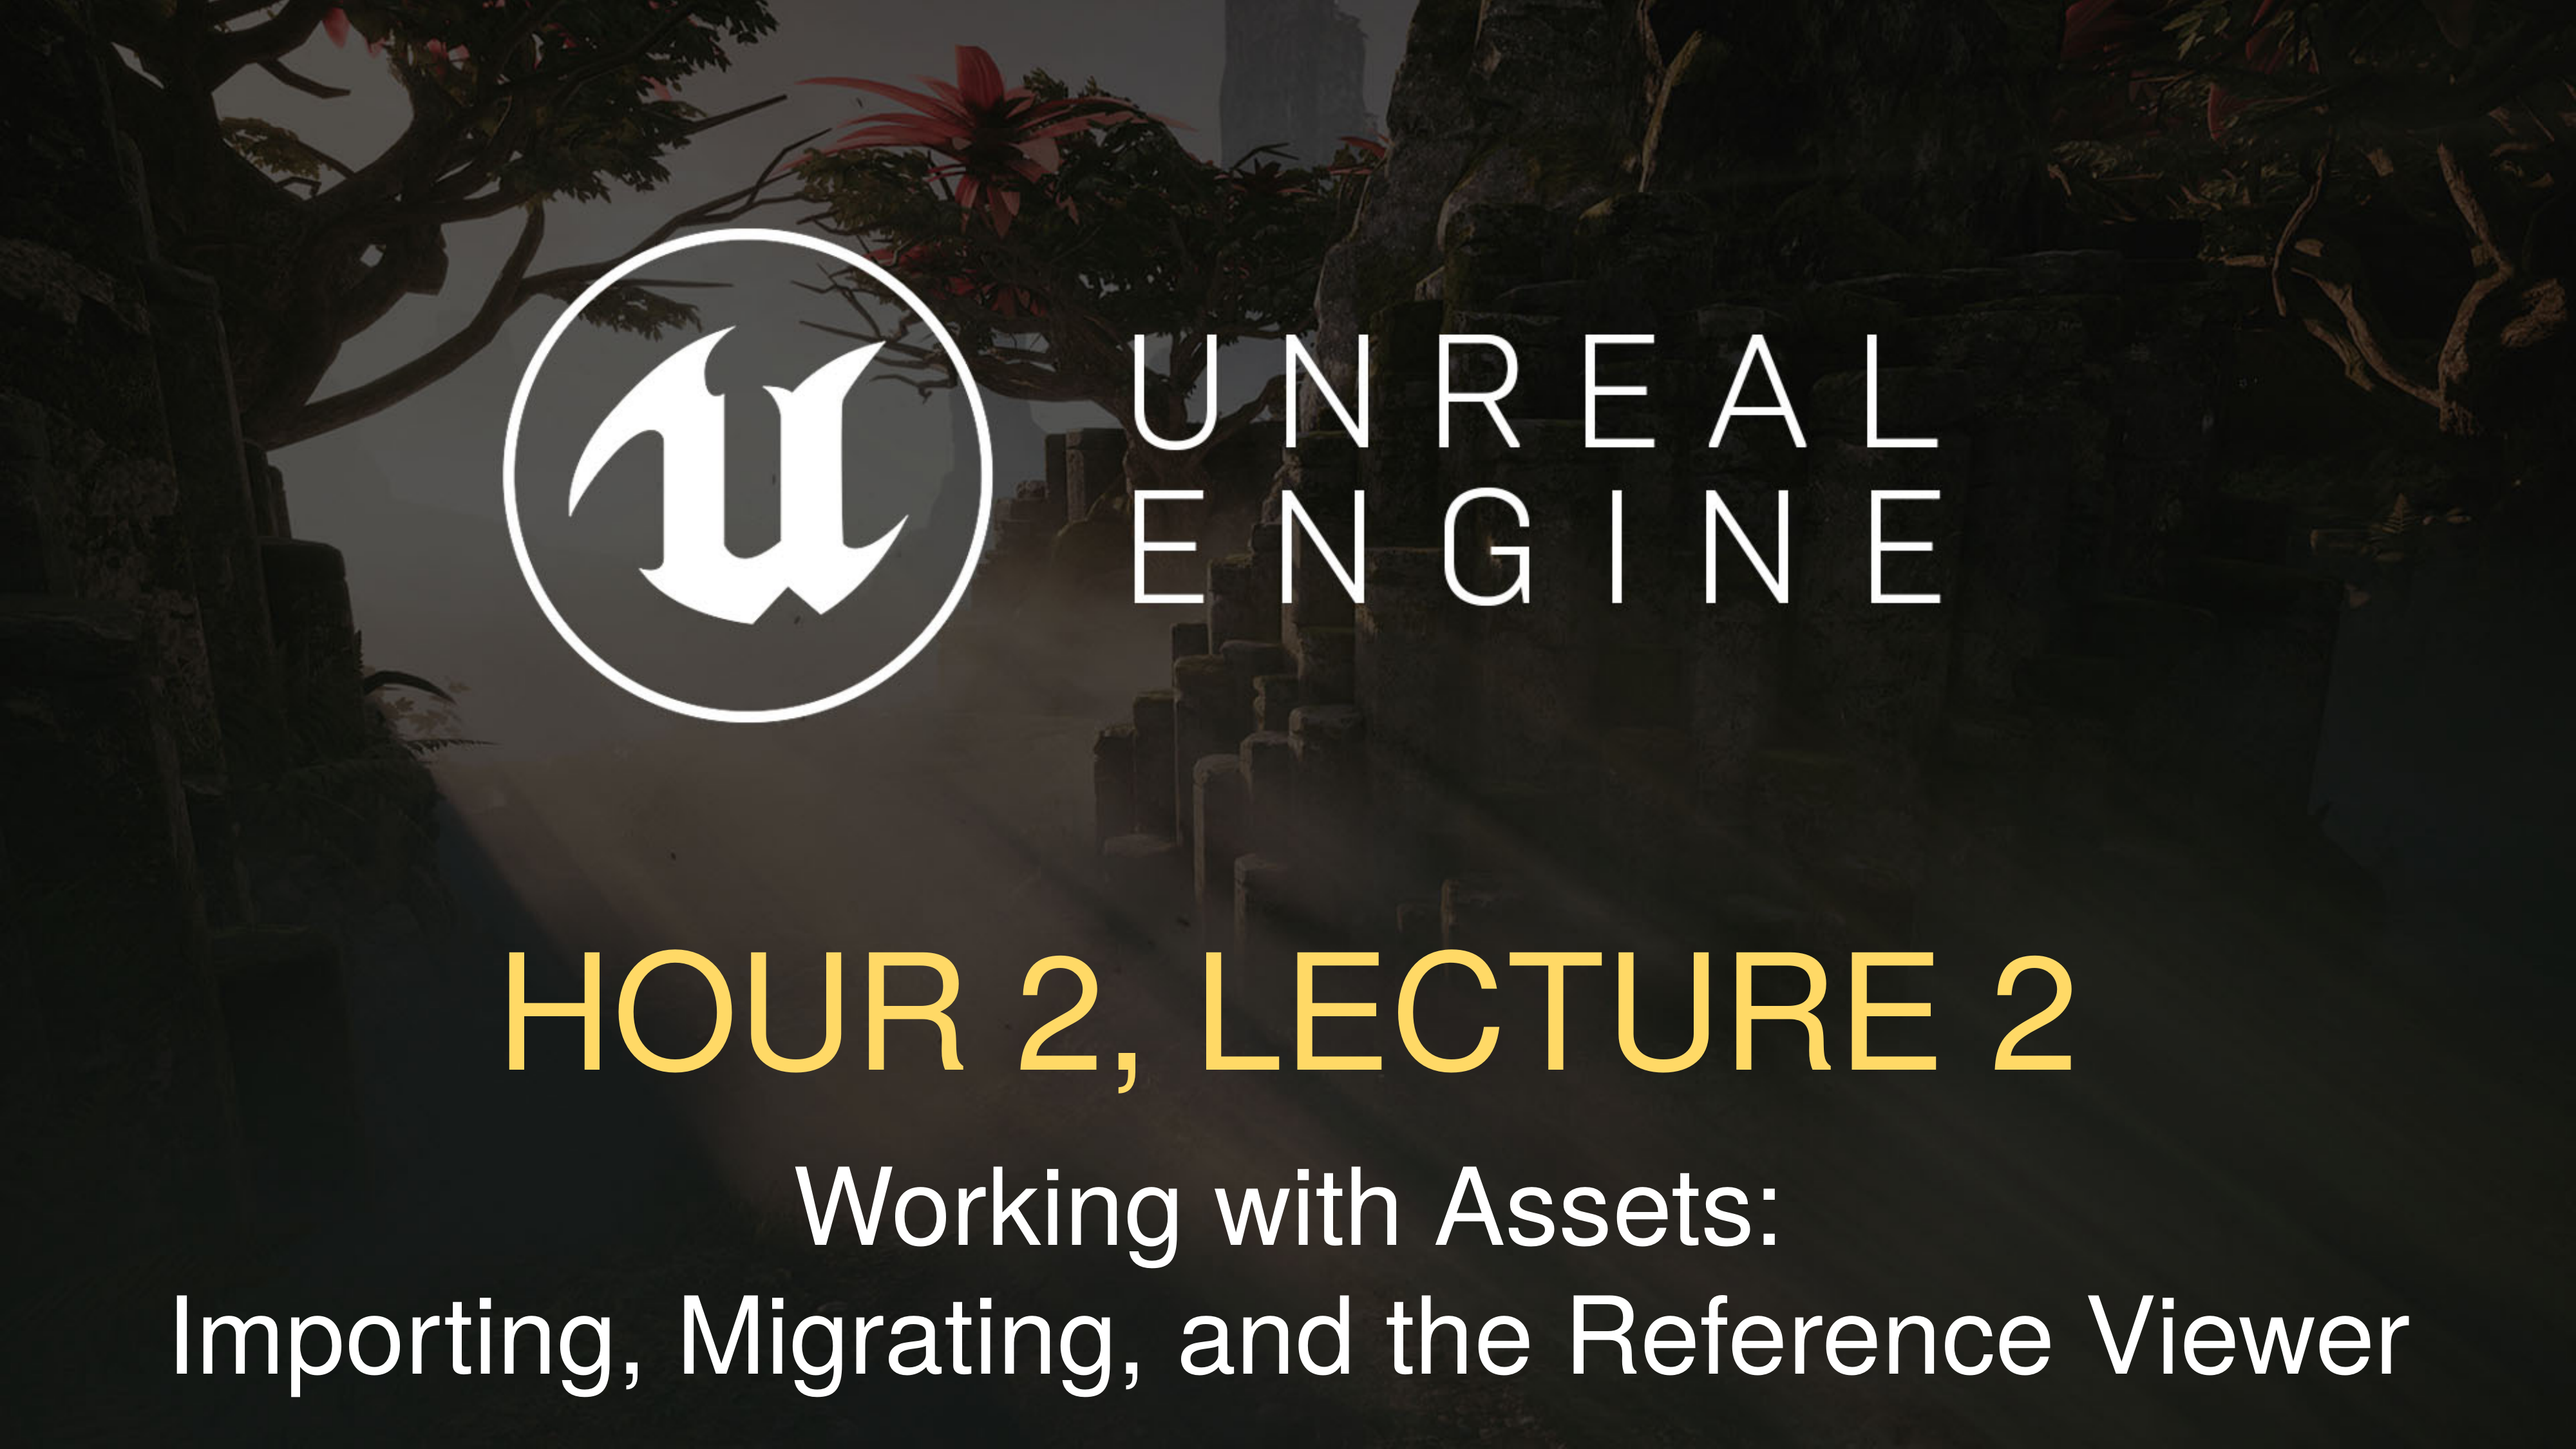

hour 2, lecture 2
Working with Assets:
Importing, Migrating, and the Reference Viewer